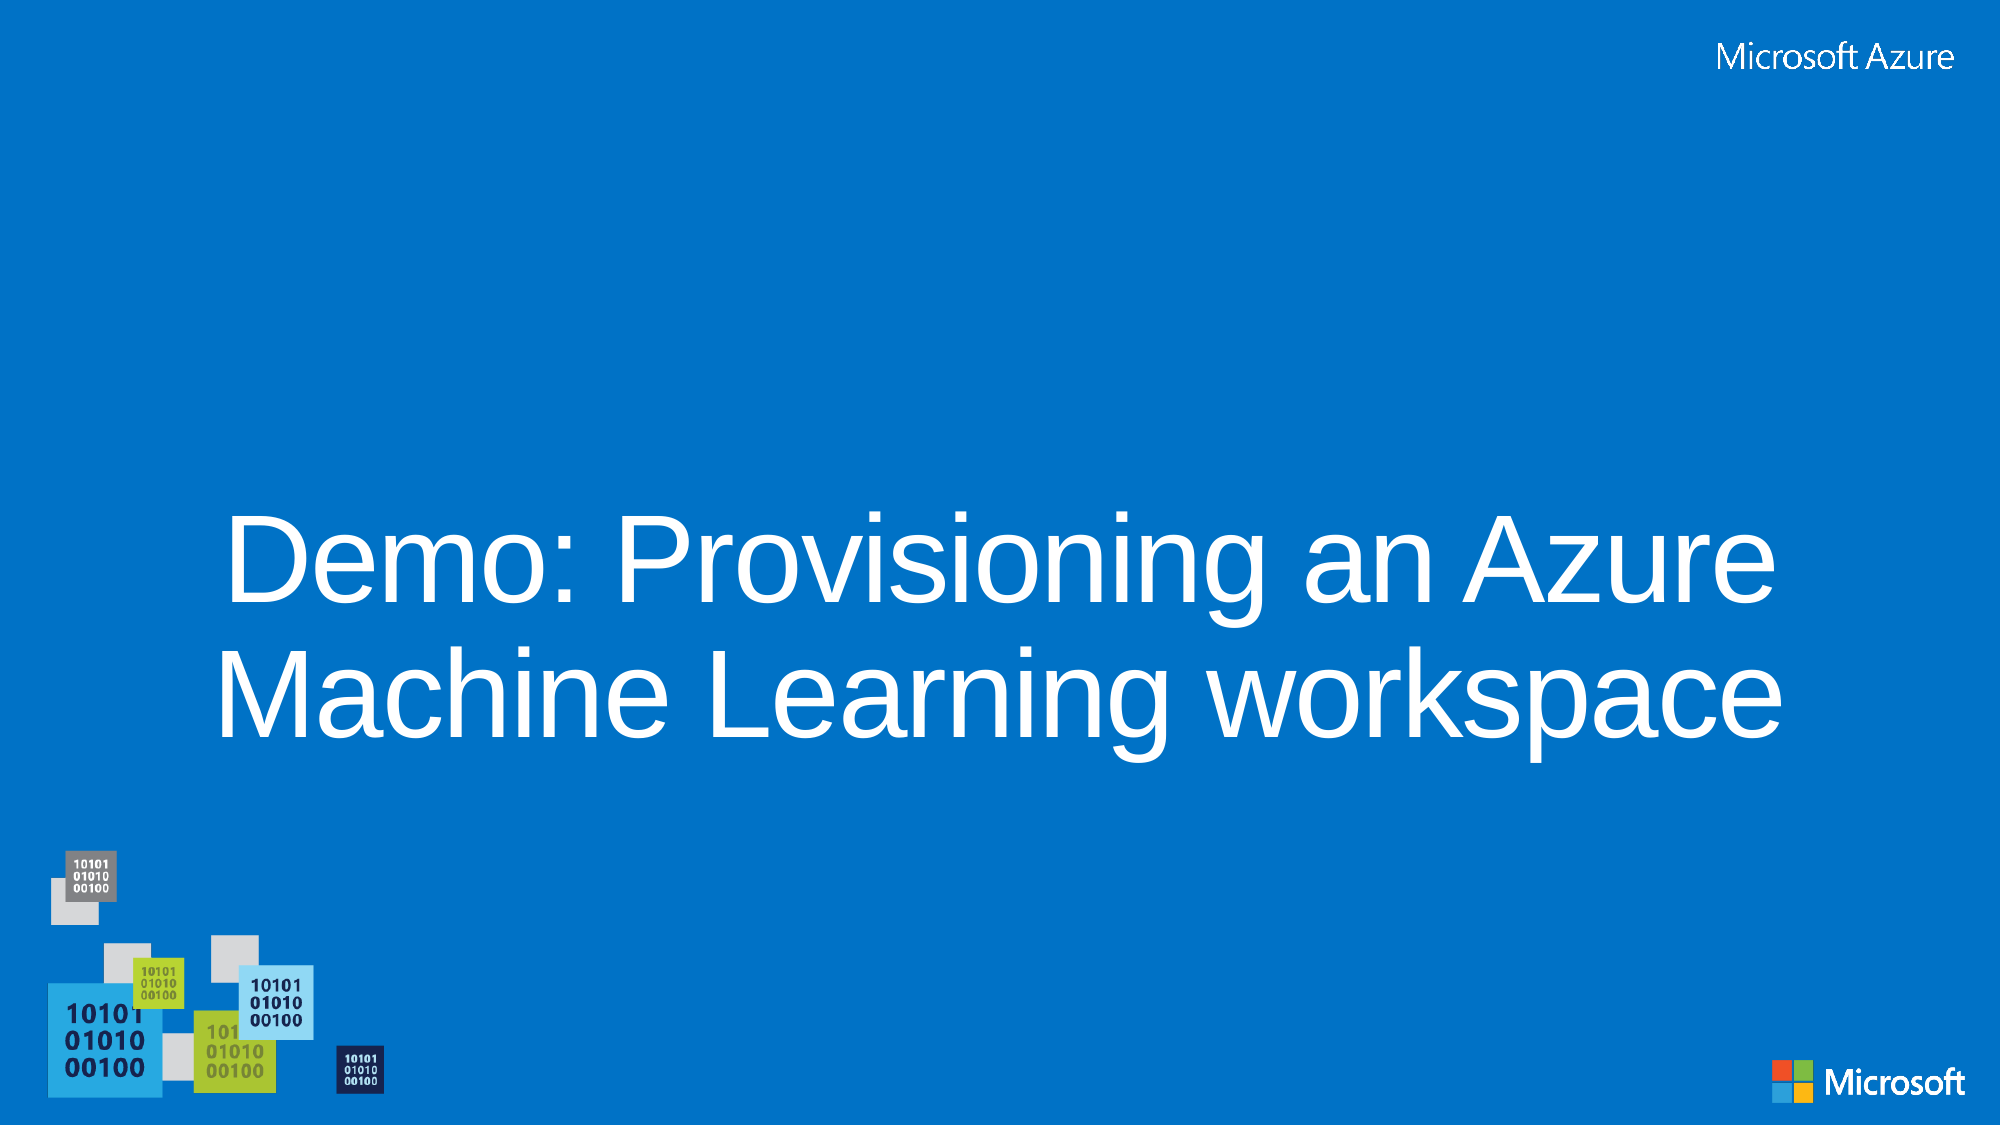

# Demo: Provisioning an Azure Machine Learning workspace